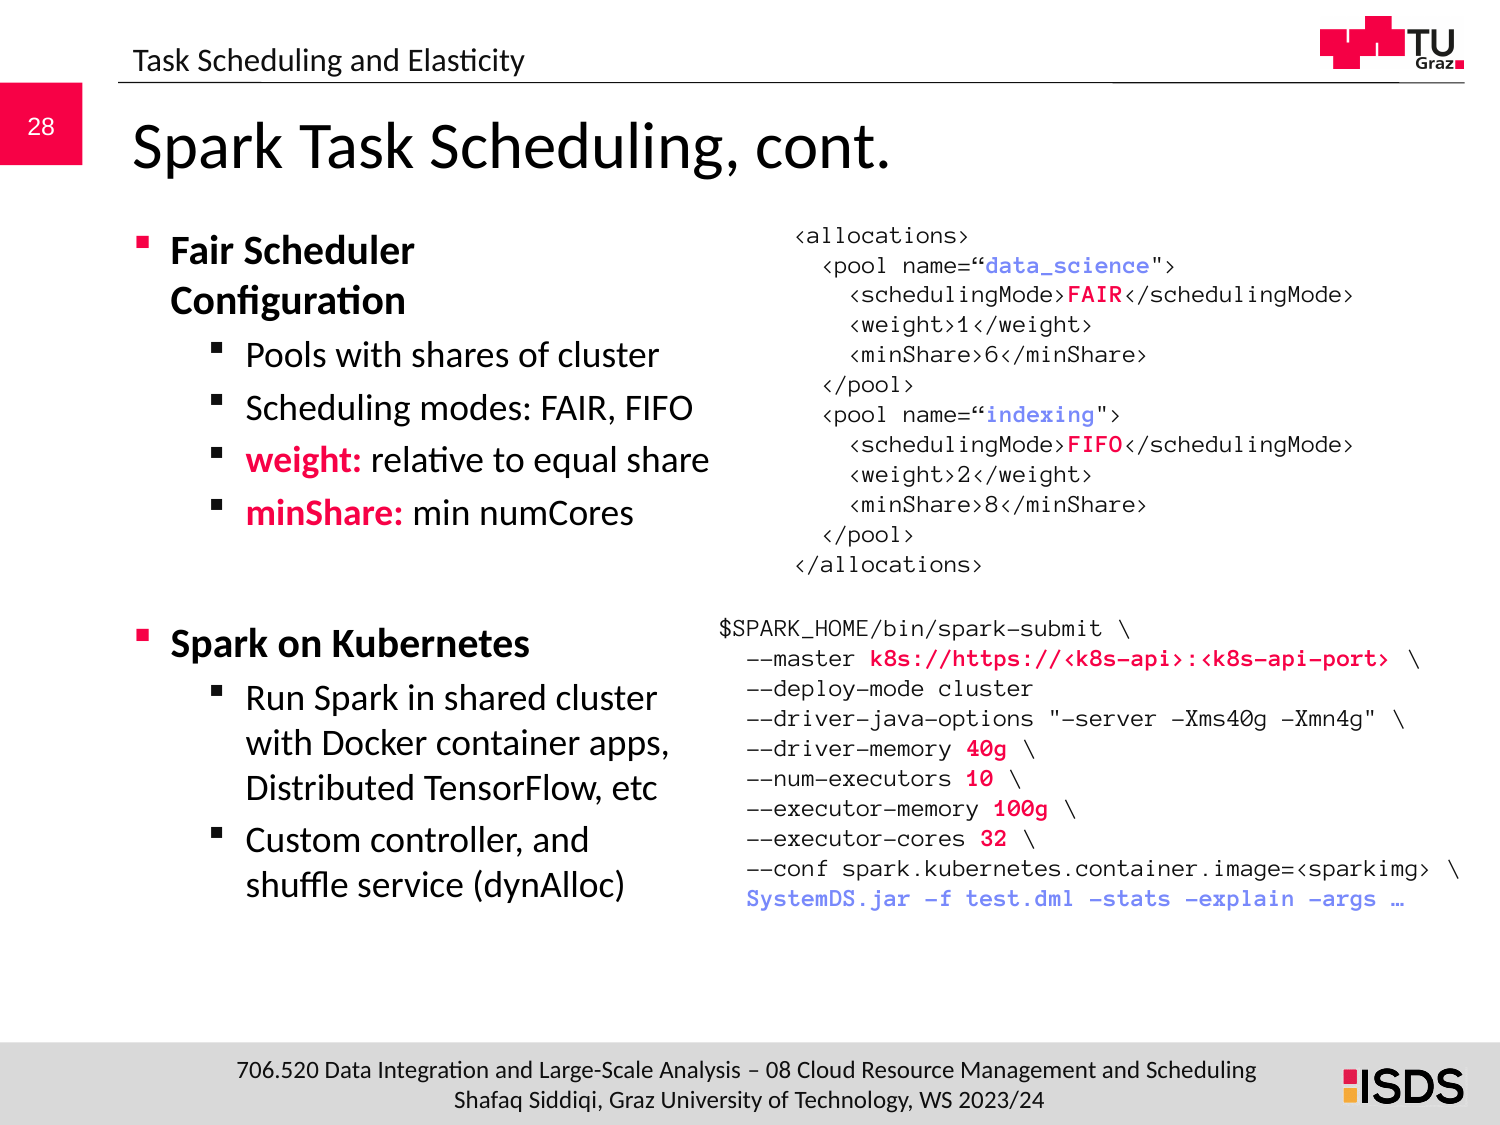

Task Scheduling and Elasticity

# Spark Task Scheduling, cont.
<allocations>
  <pool name=“data_science">
    <schedulingMode>FAIR</schedulingMode>
    <weight>1</weight>
    <minShare>6</minShare>
  </pool>
  <pool name=“indexing">
    <schedulingMode>FIFO</schedulingMode>
    <weight>2</weight>
    <minShare>8</minShare>
  </pool>
</allocations>
Fair Scheduler
Configuration
Pools with shares of cluster
Scheduling modes: FAIR, FIFO
weight: relative to equal share
minShare: min numCores

Spark on Kubernetes
Run Spark in shared cluster
with Docker container apps,
Distributed TensorFlow, etc
Custom controller, and
shuffle service (dynAlloc)
$SPARK_HOME/bin/spark-submit \
  --master k8s://https://<k8s-api>:<k8s-api-port> \
  --deploy-mode cluster
  --driver-java-options "-server -Xms40g -Xmn4g" \
  --driver-memory 40g \
  --num-executors 10 \
  --executor-memory 100g \
  --executor-cores 32 \
  --conf spark.kubernetes.container.image=<sparkimg> \
  SystemDS.jar -f test.dml -stats -explain -args …